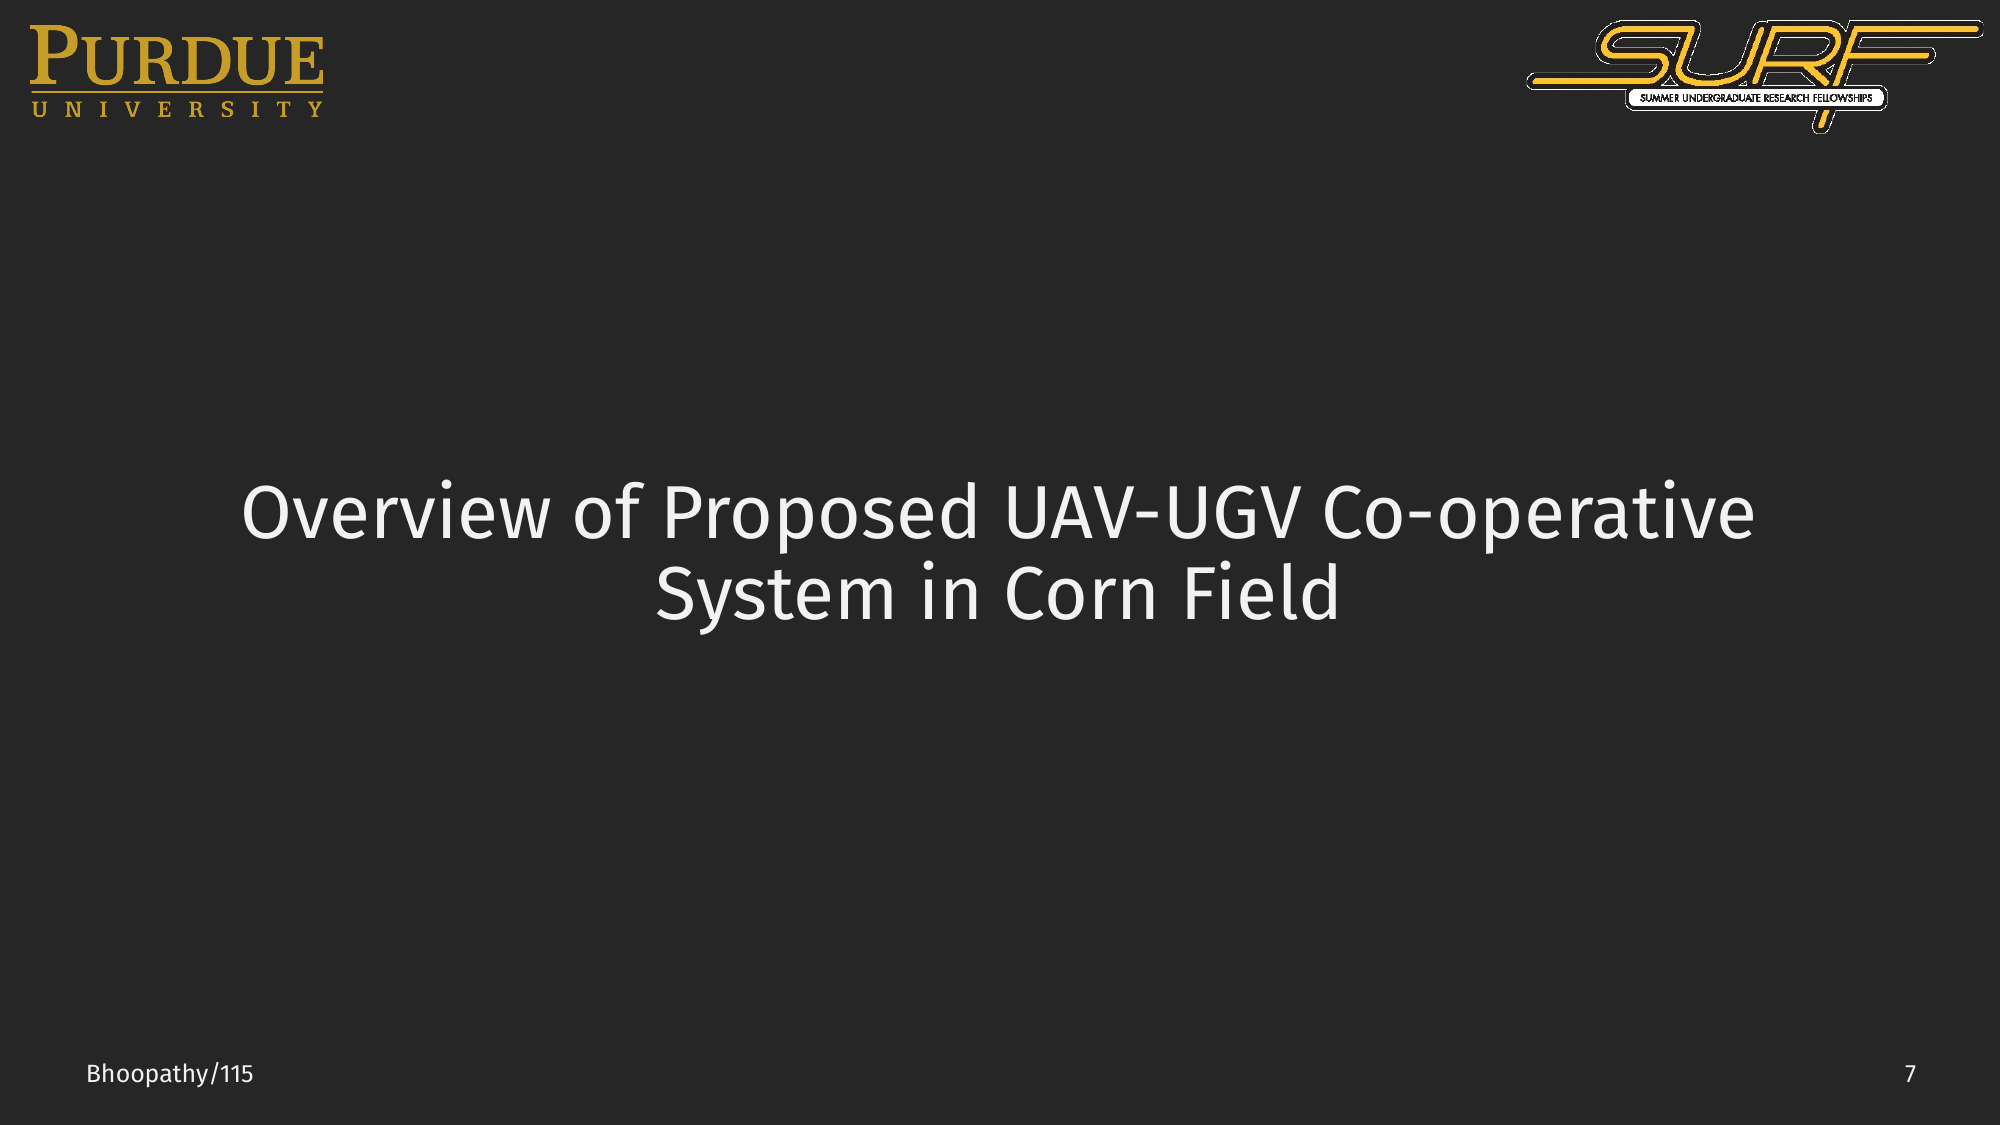

Overview of Proposed UAV-UGV Co-operative System in Corn Field
Bhoopathy/115
7